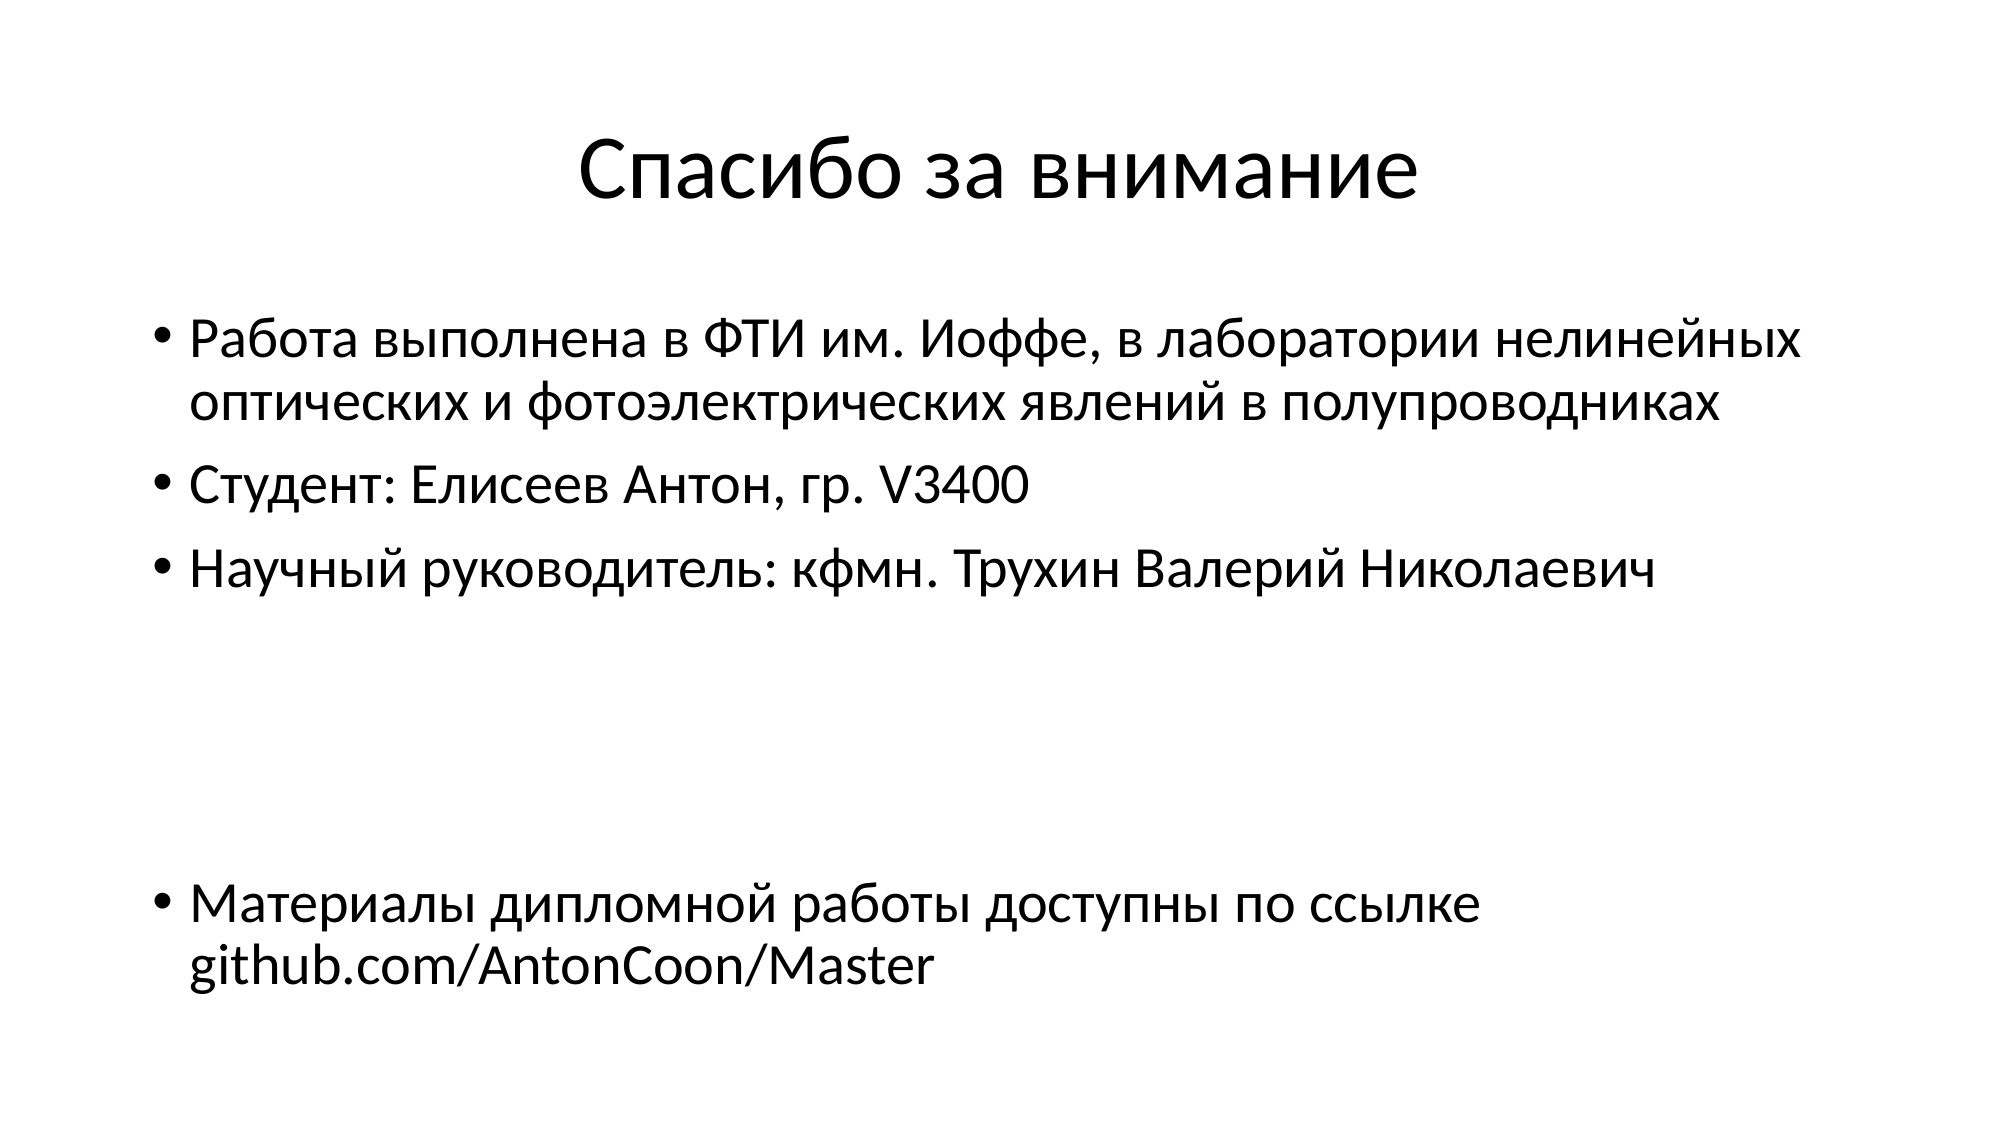

# Спасибо за внимание
Работа выполнена в ФТИ им. Иоффе, в лаборатории нелинейных оптических и фотоэлектрических явлений в полупроводниках
Студент: Елисеев Антон, гр. V3400
Научный руководитель: кфмн. Трухин Валерий Николаевич

Материалы дипломной работы доступны по ссылке github.com/AntonCoon/Master